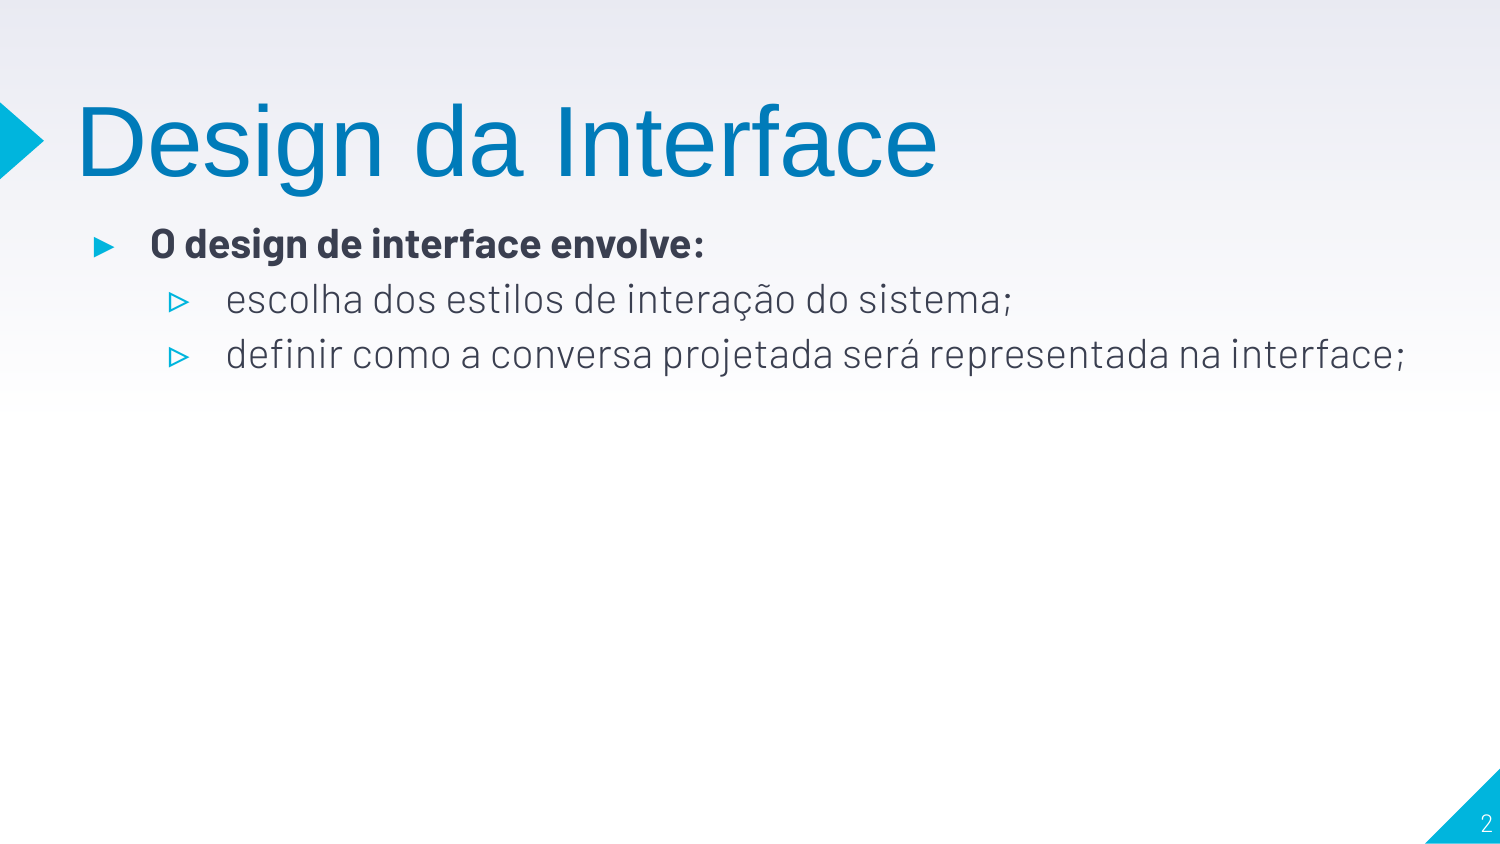

# Design da Interface
O design de interface envolve:
escolha dos estilos de interação do sistema;
definir como a conversa projetada será representada na interface;
2